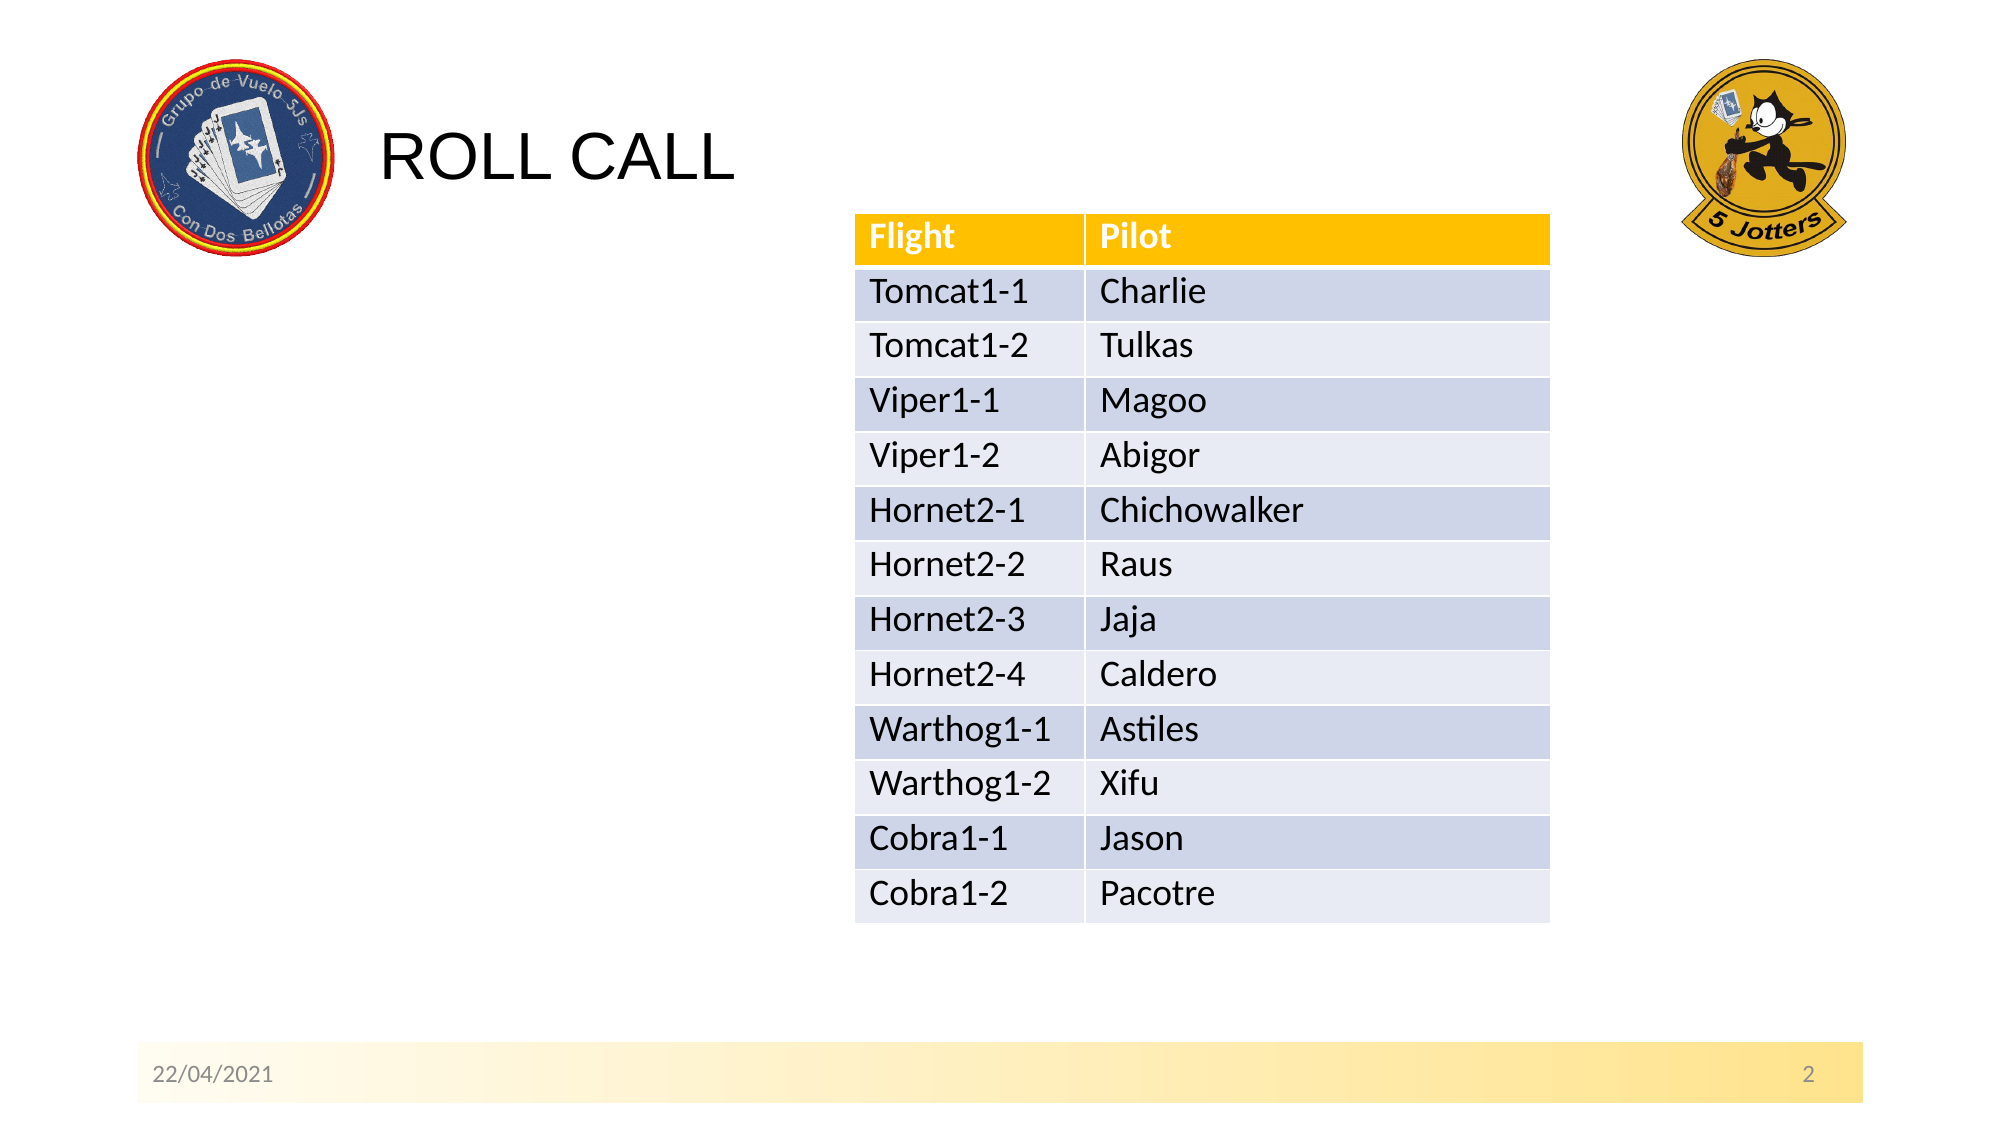

# ROLL CALL
| Flight | Pilot |
| --- | --- |
| Tomcat1-1 | Charlie |
| Tomcat1-2 | Tulkas |
| Viper1-1 | Magoo |
| Viper1-2 | Abigor |
| Hornet2-1 | Chichowalker |
| Hornet2-2 | Raus |
| Hornet2-3 | Jaja |
| Hornet2-4 | Caldero |
| Warthog1-1 | Astiles |
| Warthog1-2 | Xifu |
| Cobra1-1 | Jason |
| Cobra1-2 | Pacotre |
22/04/2021 											2